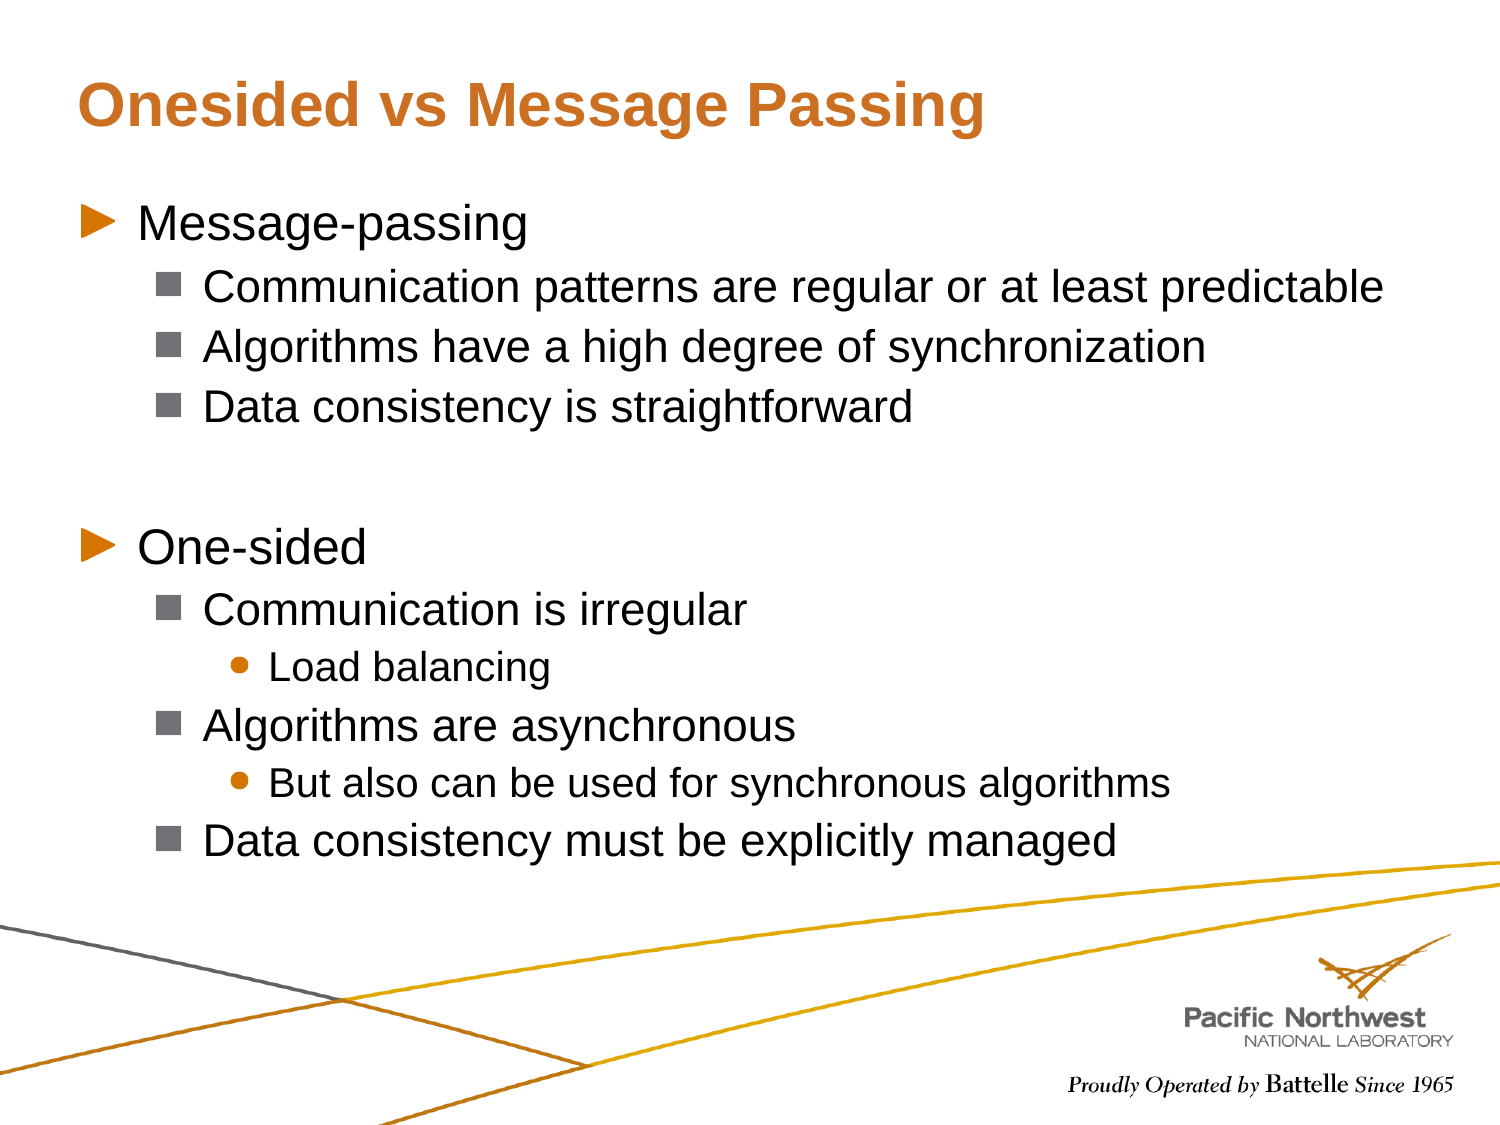

# Onesided vs Message Passing
Message-passing
Communication patterns are regular or at least predictable
Algorithms have a high degree of synchronization
Data consistency is straightforward

One-sided
Communication is irregular
Load balancing
Algorithms are asynchronous
But also can be used for synchronous algorithms
Data consistency must be explicitly managed